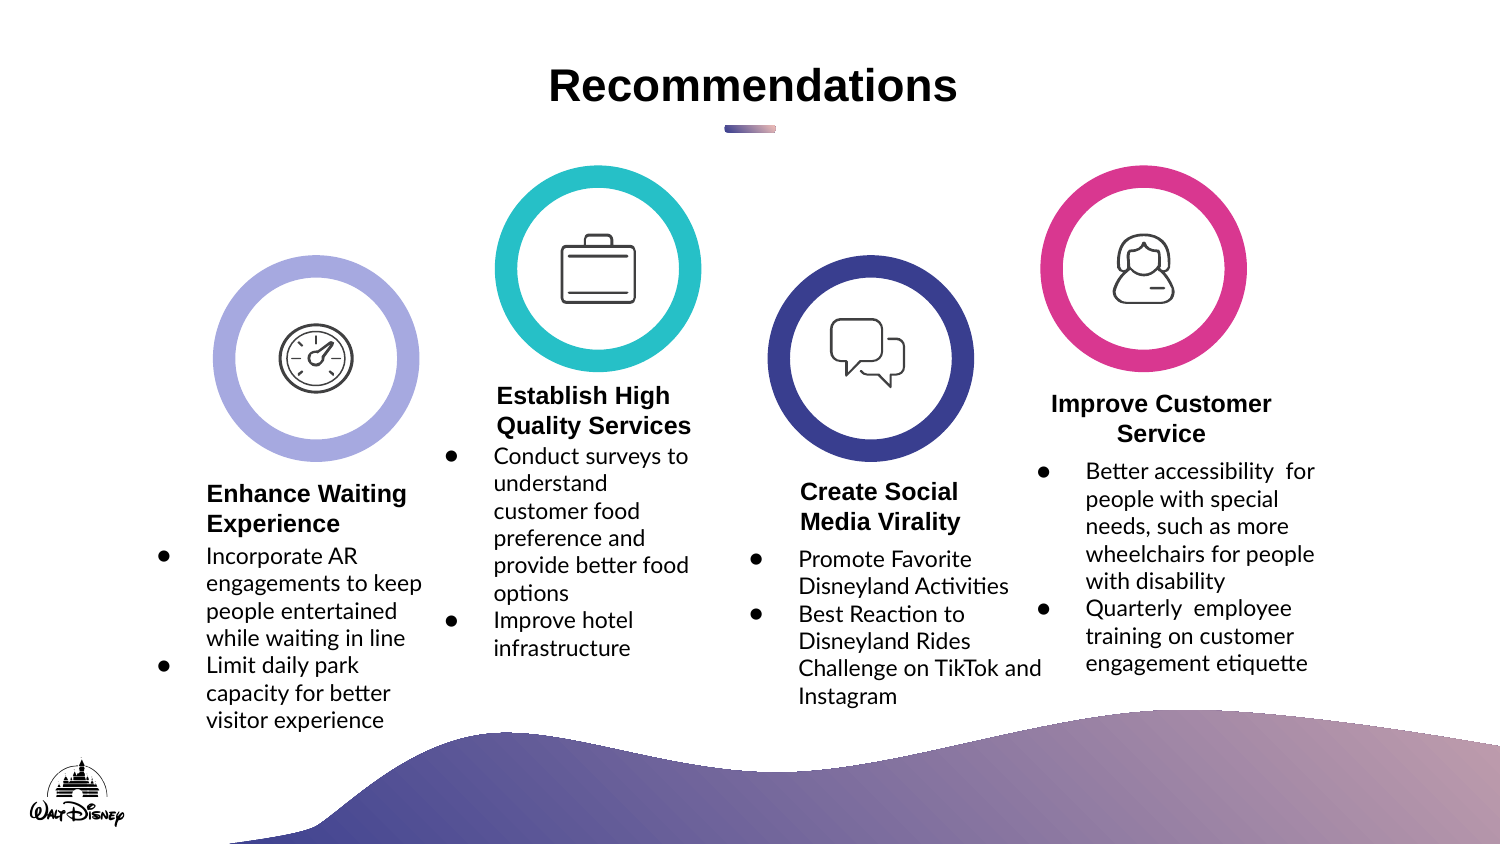

Recommendations

Establish High Quality Services
Improve Customer Service
Conduct surveys to understand customer food preference and provide better food options
Improve hotel infrastructure
Better accessibility  for people with special needs, such as more wheelchairs for people with disability
Quarterly  employee training on customer engagement etiquette
Create Social Media Virality
Enhance Waiting Experience
Incorporate AR engagements to keep people entertained while waiting in line
Limit daily park capacity for better visitor experience
Promote Favorite Disneyland Activities
Best Reaction to Disneyland Rides Challenge on TikTok and Instagram